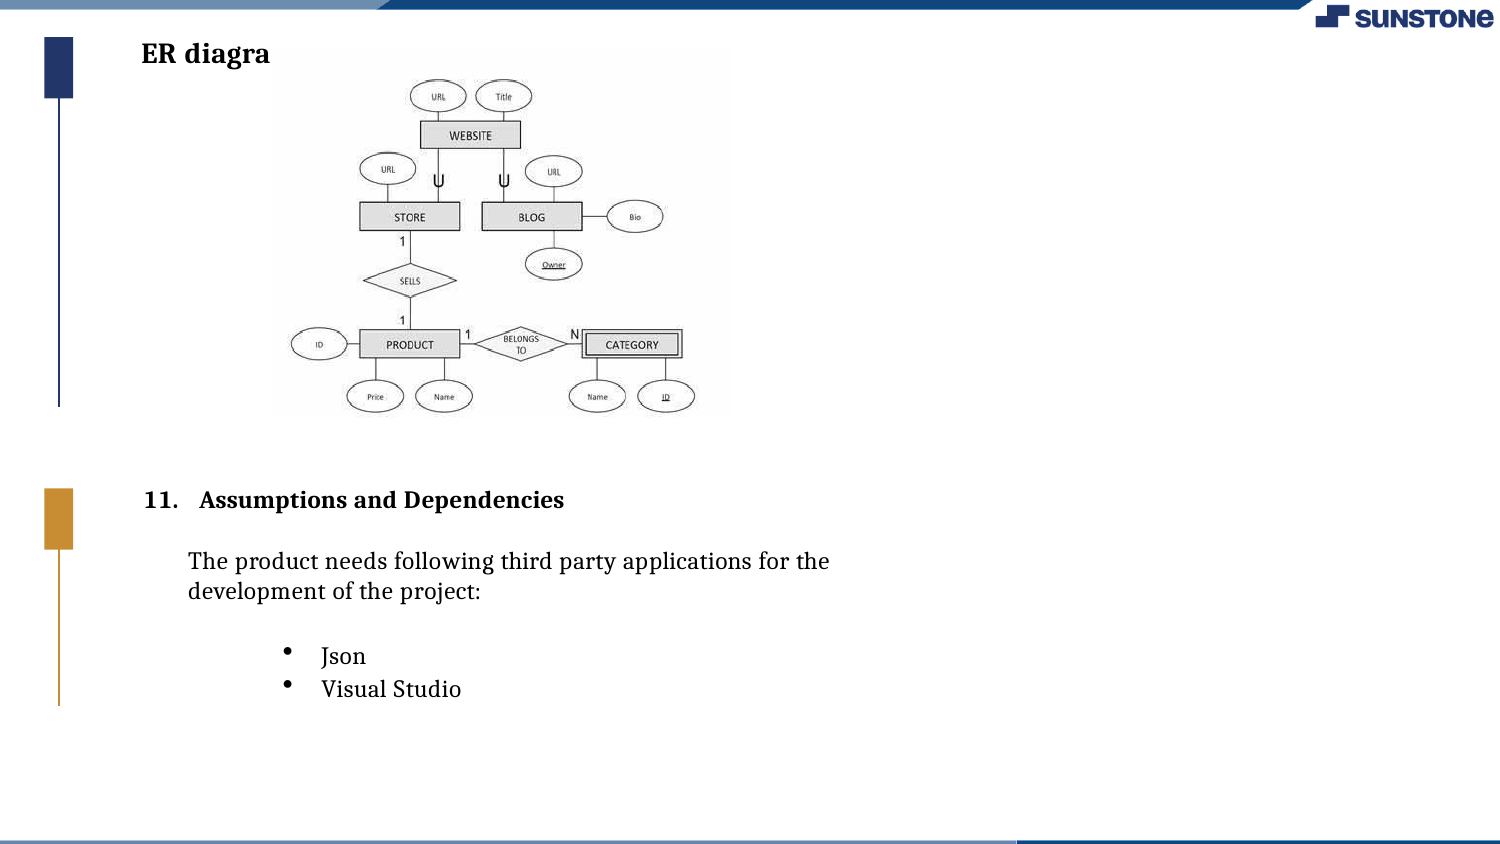

ER diagram

Assumptions and Dependencies

The product needs following third party applications for the development of the project:

Json
Visual Studio